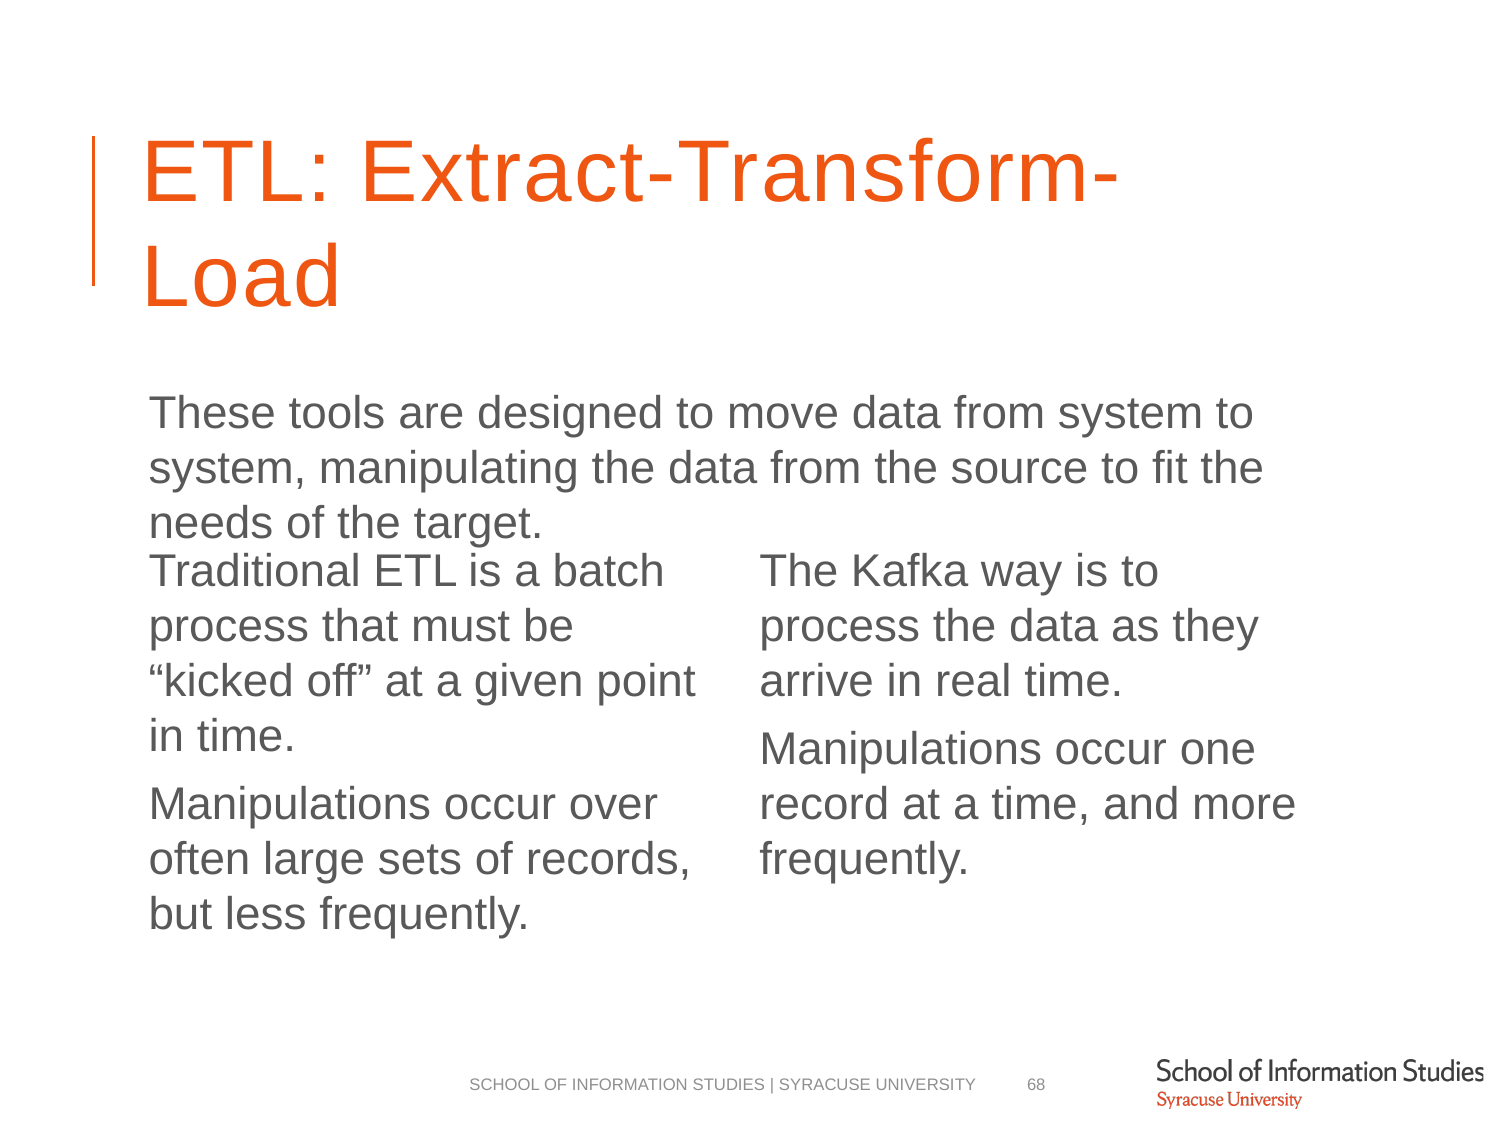

# ETL: Extract-Transform-Load
These tools are designed to move data from system to system, manipulating the data from the source to fit the needs of the target.
Traditional ETL is a batch process that must be “kicked off” at a given point in time.
Manipulations occur over often large sets of records, but less frequently.
The Kafka way is to process the data as they arrive in real time.
Manipulations occur one record at a time, and more frequently.
School of Information Studies | Syracuse University
68